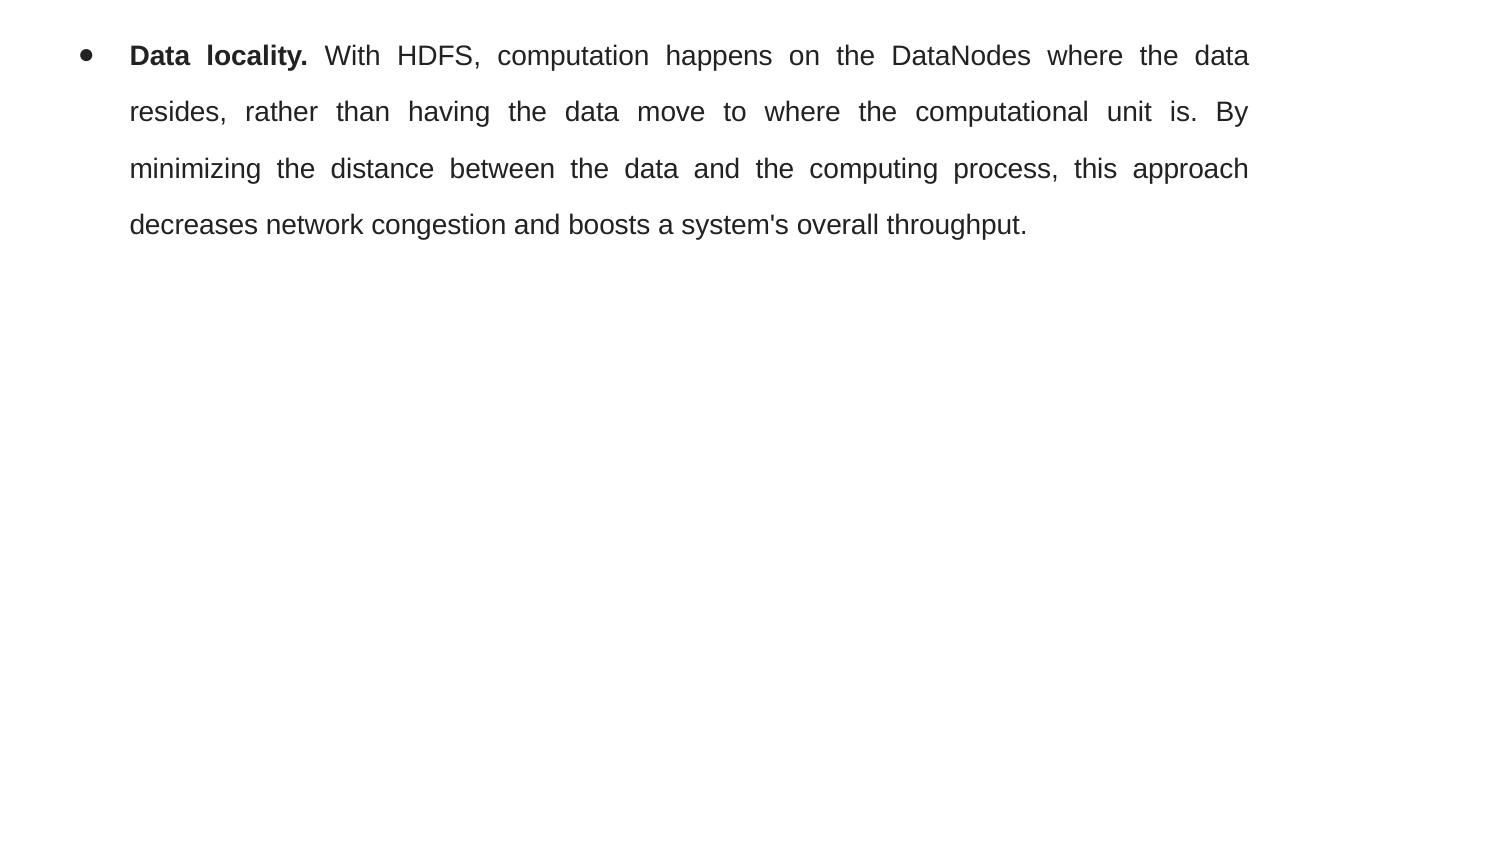

Data locality. With HDFS, computation happens on the DataNodes where the data resides, rather than having the data move to where the computational unit is. By minimizing the distance between the data and the computing process, this approach decreases network congestion and boosts a system's overall throughput.